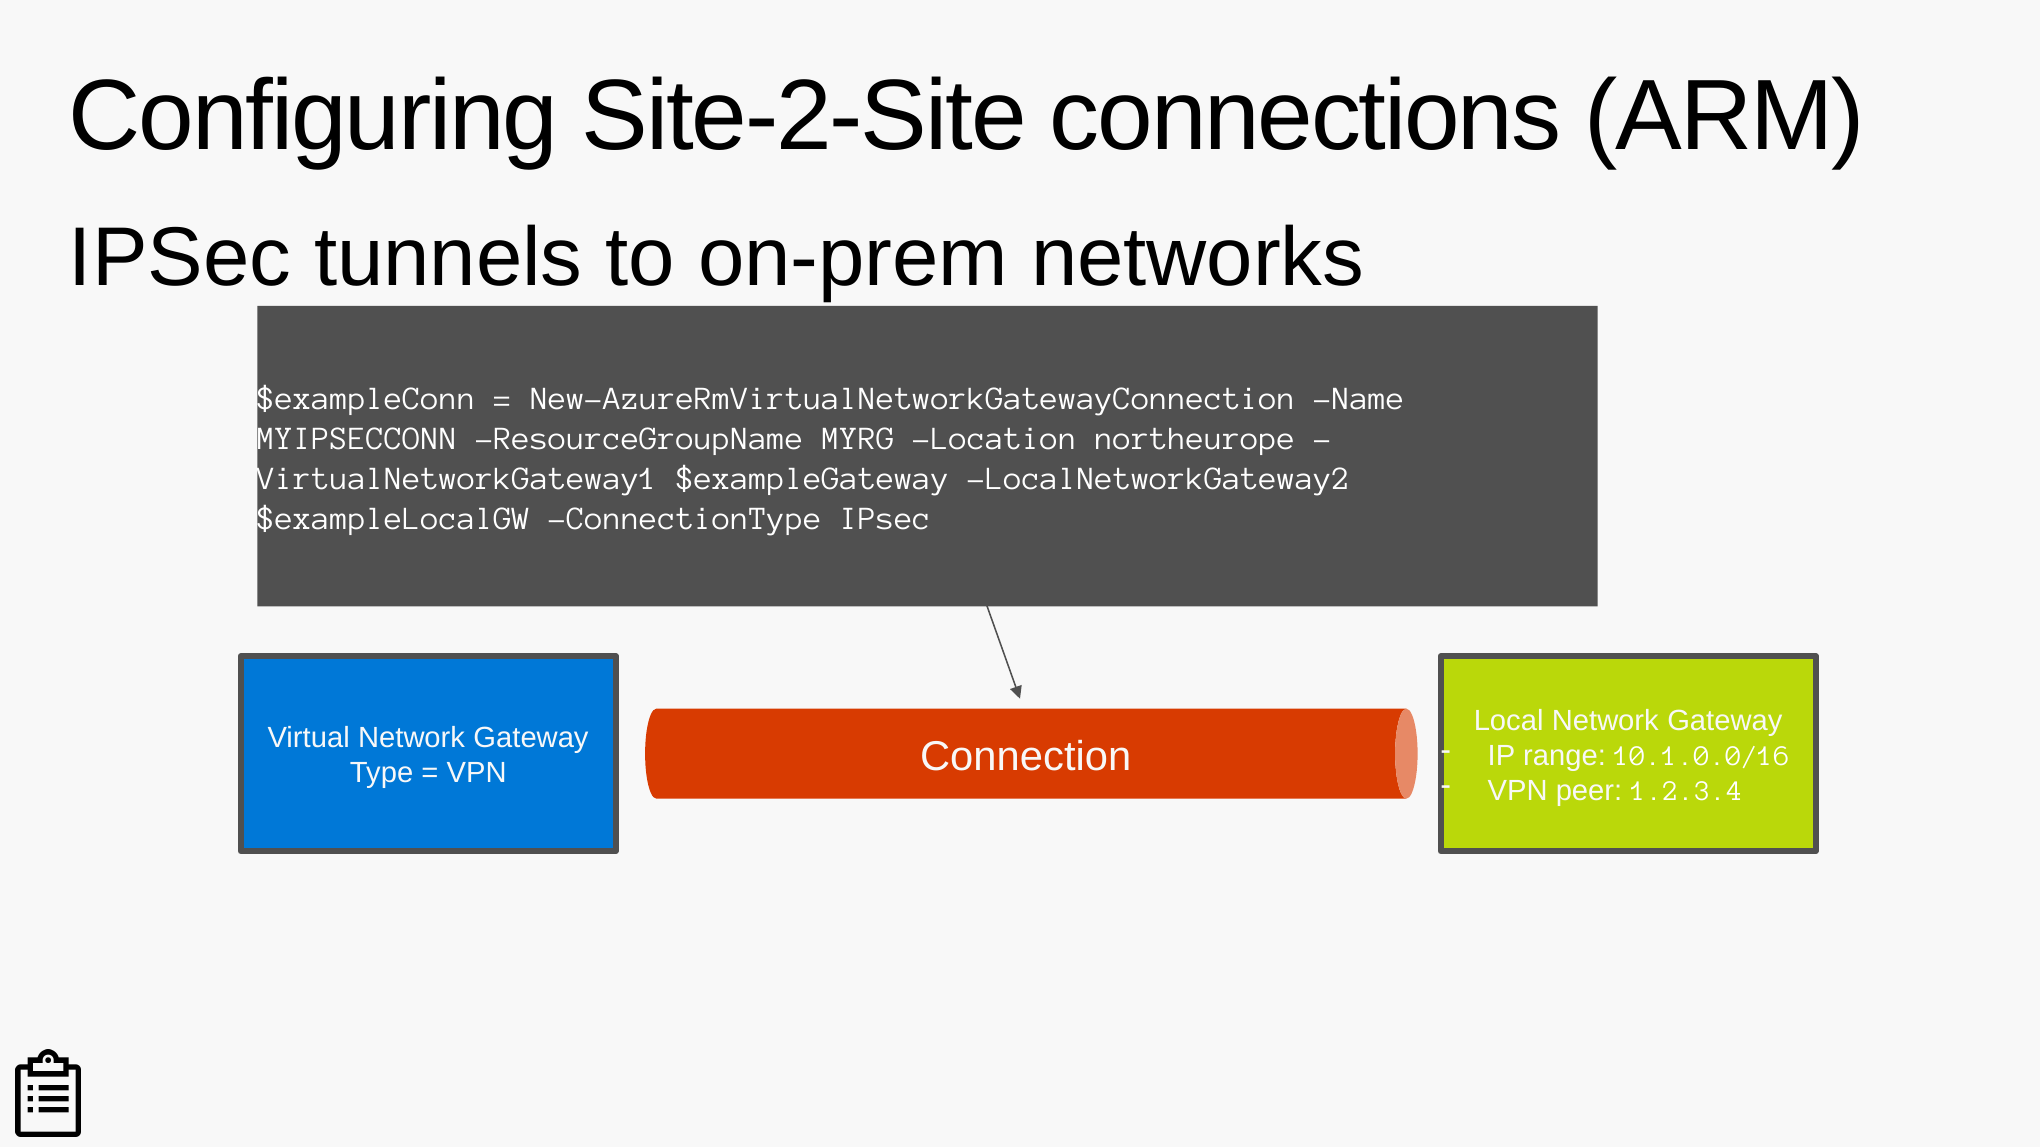

# Configuring Site-2-Site connections (ARM)
IPSec tunnels to on-prem networks
$exampleConn = New-AzureRmVirtualNetworkGatewayConnection -Name MYIPSECCONN -ResourceGroupName MYRG -Location northeurope -VirtualNetworkGateway1 $exampleGateway -LocalNetworkGateway2 $exampleLocalGW -ConnectionType IPsec
Connection
Virtual Network Gateway
Type = VPN
Local Network Gateway
IP range: 10.1.0.0/16
VPN peer: 1.2.3.4